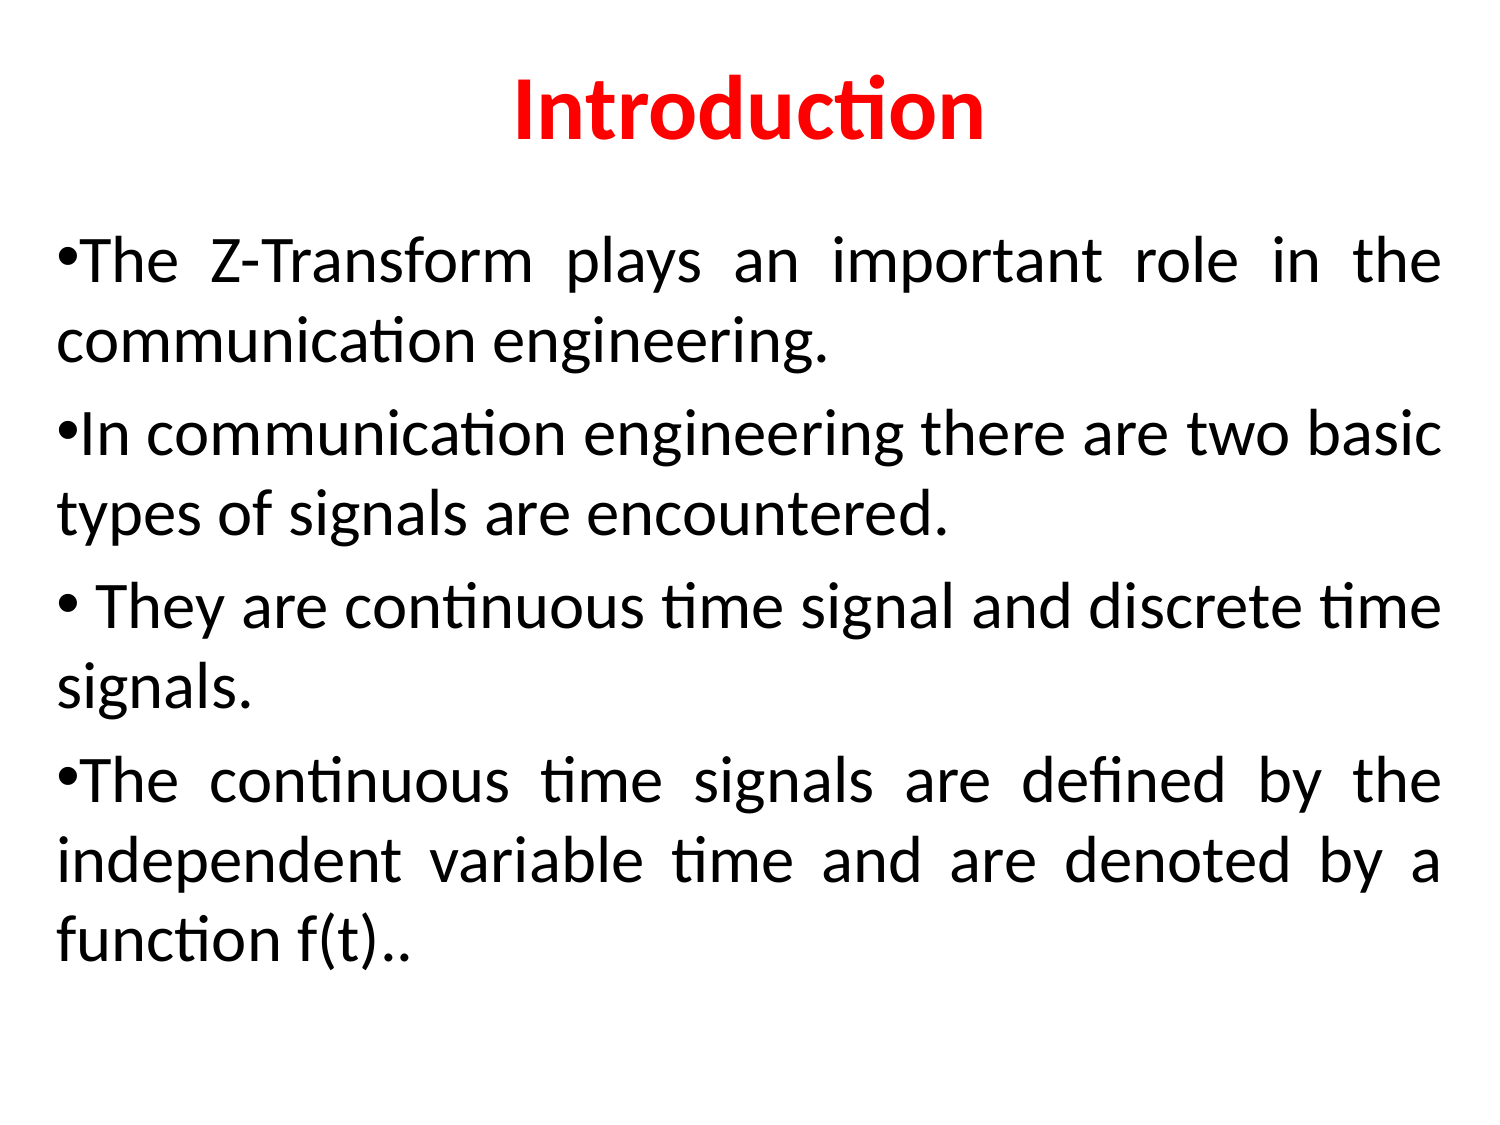

# Introduction
The Z-Transform plays an important role in the communication engineering.
In communication engineering there are two basic types of signals are encountered.
 They are continuous time signal and discrete time signals.
The continuous time signals are defined by the independent variable time and are denoted by a function f(t)..